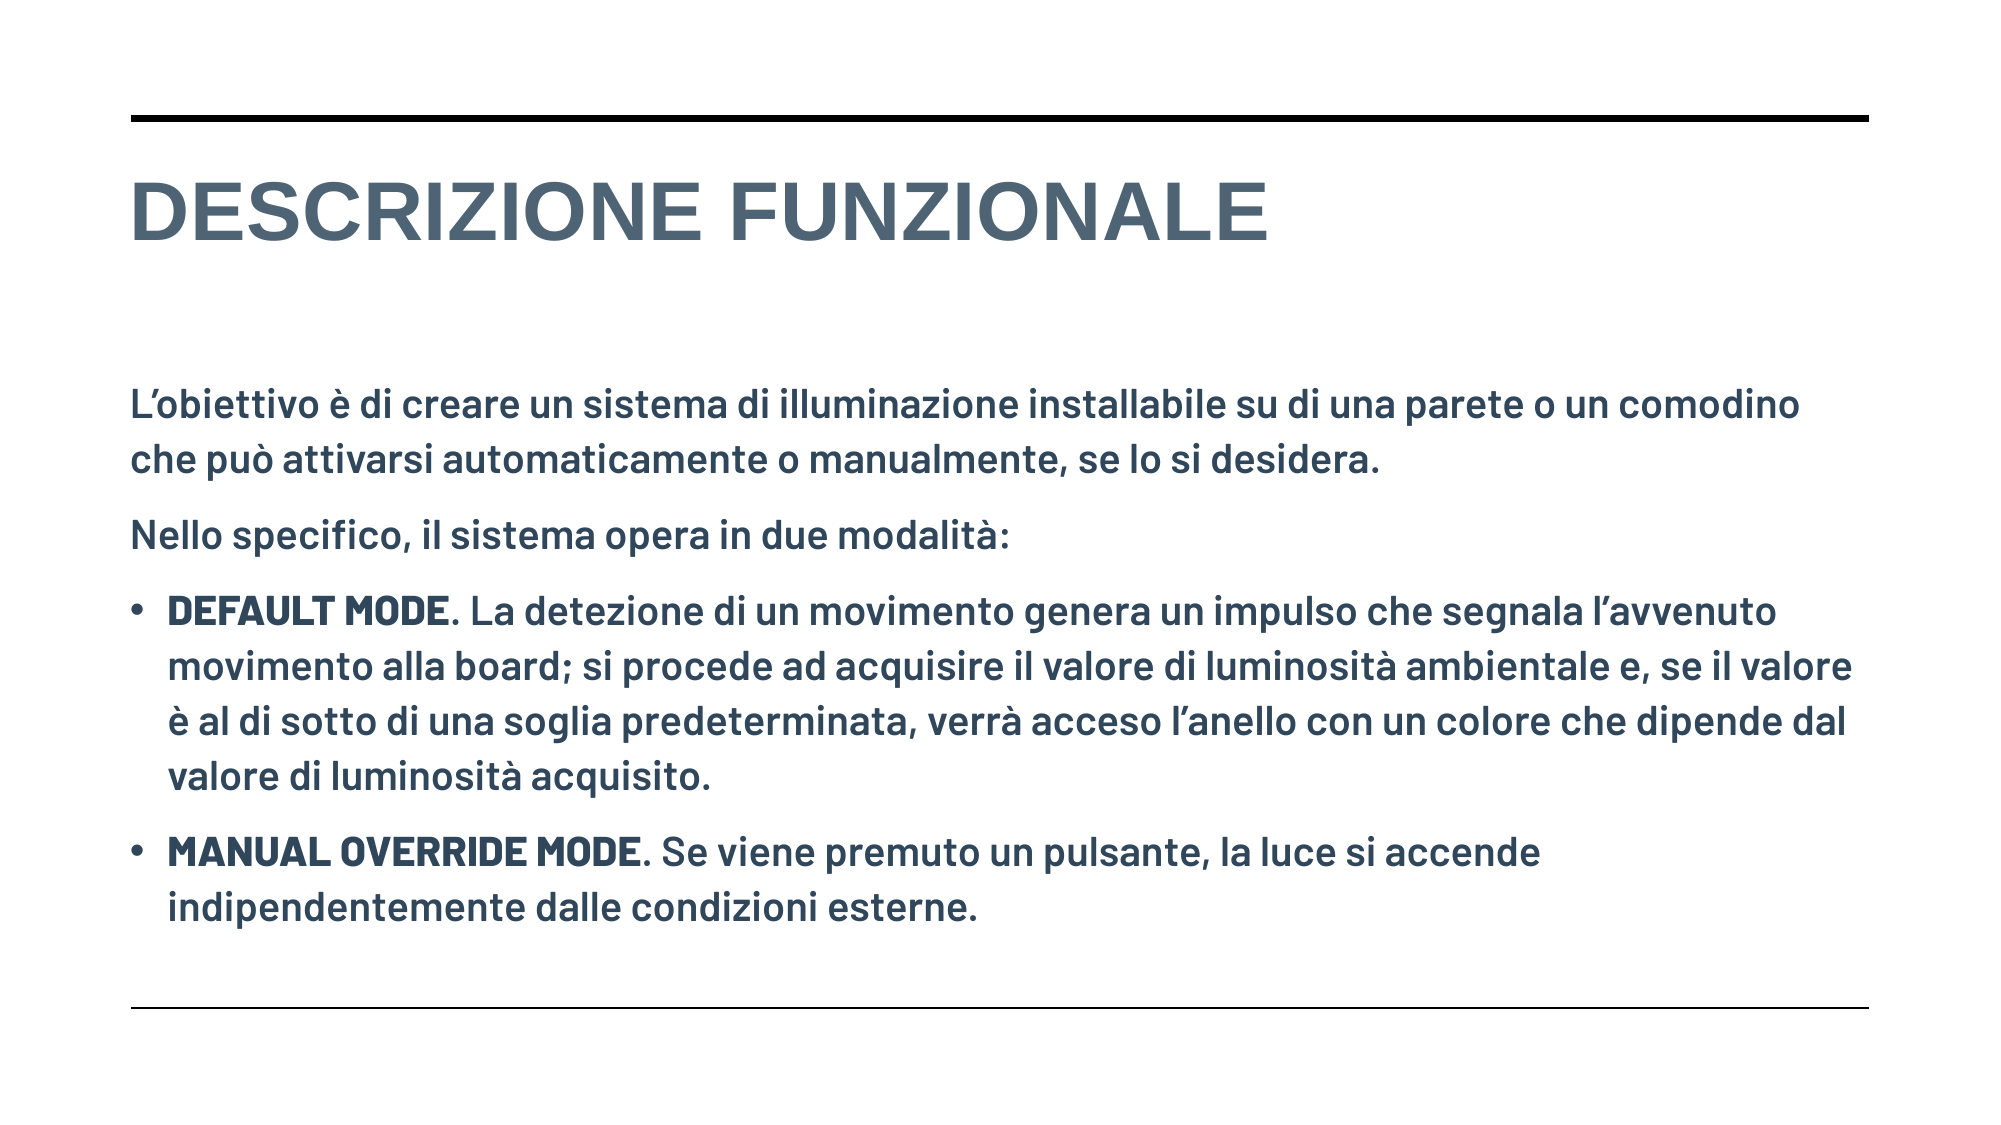

# Descrizione funzionale
L’obiettivo è di creare un sistema di illuminazione installabile su di una parete o un comodino che può attivarsi automaticamente o manualmente, se lo si desidera.
Nello specifico, il sistema opera in due modalità:
DEFAULT MODE. La detezione di un movimento genera un impulso che segnala l’avvenuto movimento alla board; si procede ad acquisire il valore di luminosità ambientale e, se il valore è al di sotto di una soglia predeterminata, verrà acceso l’anello con un colore che dipende dal valore di luminosità acquisito.
MANUAL OVERRIDE MODE. Se viene premuto un pulsante, la luce si accende indipendentemente dalle condizioni esterne.